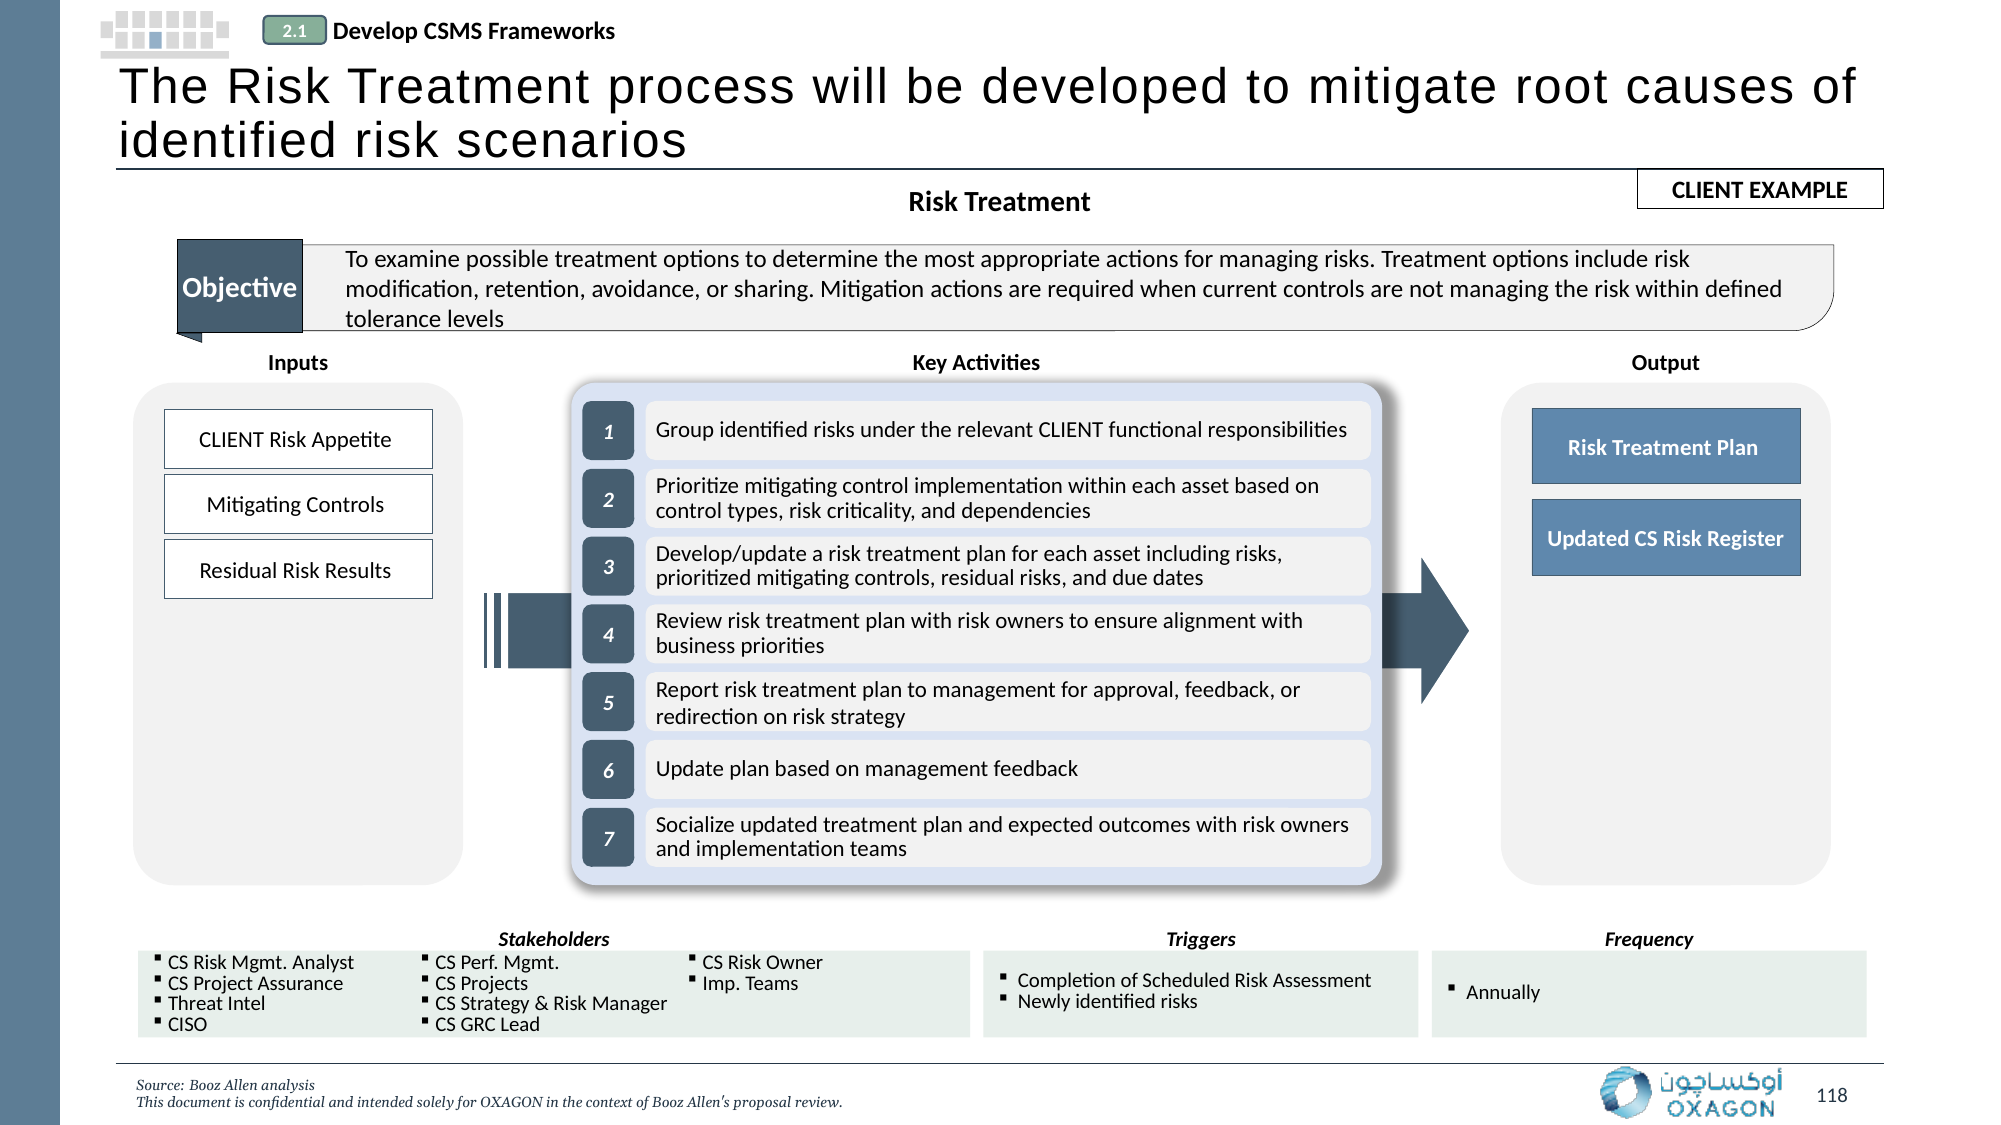

Develop CSMS Frameworks

2.1
The Risk Treatment process will be developed to mitigate root causes of identified risk scenarios

CLIENT EXAMPLE
Risk Treatment
Objective
To examine possible treatment options to determine the most appropriate actions for managing risks. Treatment options include risk modification, retention, avoidance, or sharing. Mitigation actions are required when current controls are not managing the risk within defined tolerance levels

Key Activities
Inputs
Output

1
Group identified risks under the relevant CLIENT functional responsibilities
Risk Treatment Plan
CLIENT Risk Appetite
2
Prioritize mitigating control implementation within each asset based on control types, risk criticality, and dependencies
Mitigating Controls
Updated CS Risk Register
3
Develop/update a risk treatment plan for each asset including risks, prioritized mitigating controls, residual risks, and due dates
Residual Risk Results

4
Review risk treatment plan with risk owners to ensure alignment with business priorities
5
Report risk treatment plan to management for approval, feedback, or redirection on risk strategy
6
Update plan based on management feedback
7
Socialize updated treatment plan and expected outcomes with risk owners and implementation teams
Stakeholders
Triggers
Frequency
CS Risk Mgmt. Analyst
CS Project Assurance
Threat Intel
CISO
CS Perf. Mgmt.
CS Projects
CS Strategy & Risk Manager
CS GRC Lead
CS Risk Owner
Imp. Teams
Completion of Scheduled Risk Assessment
Newly identified risks
Annually
Source: Booz Allen analysis
This document is confidential and intended solely for OXAGON in the context of Booz Allen's proposal review.